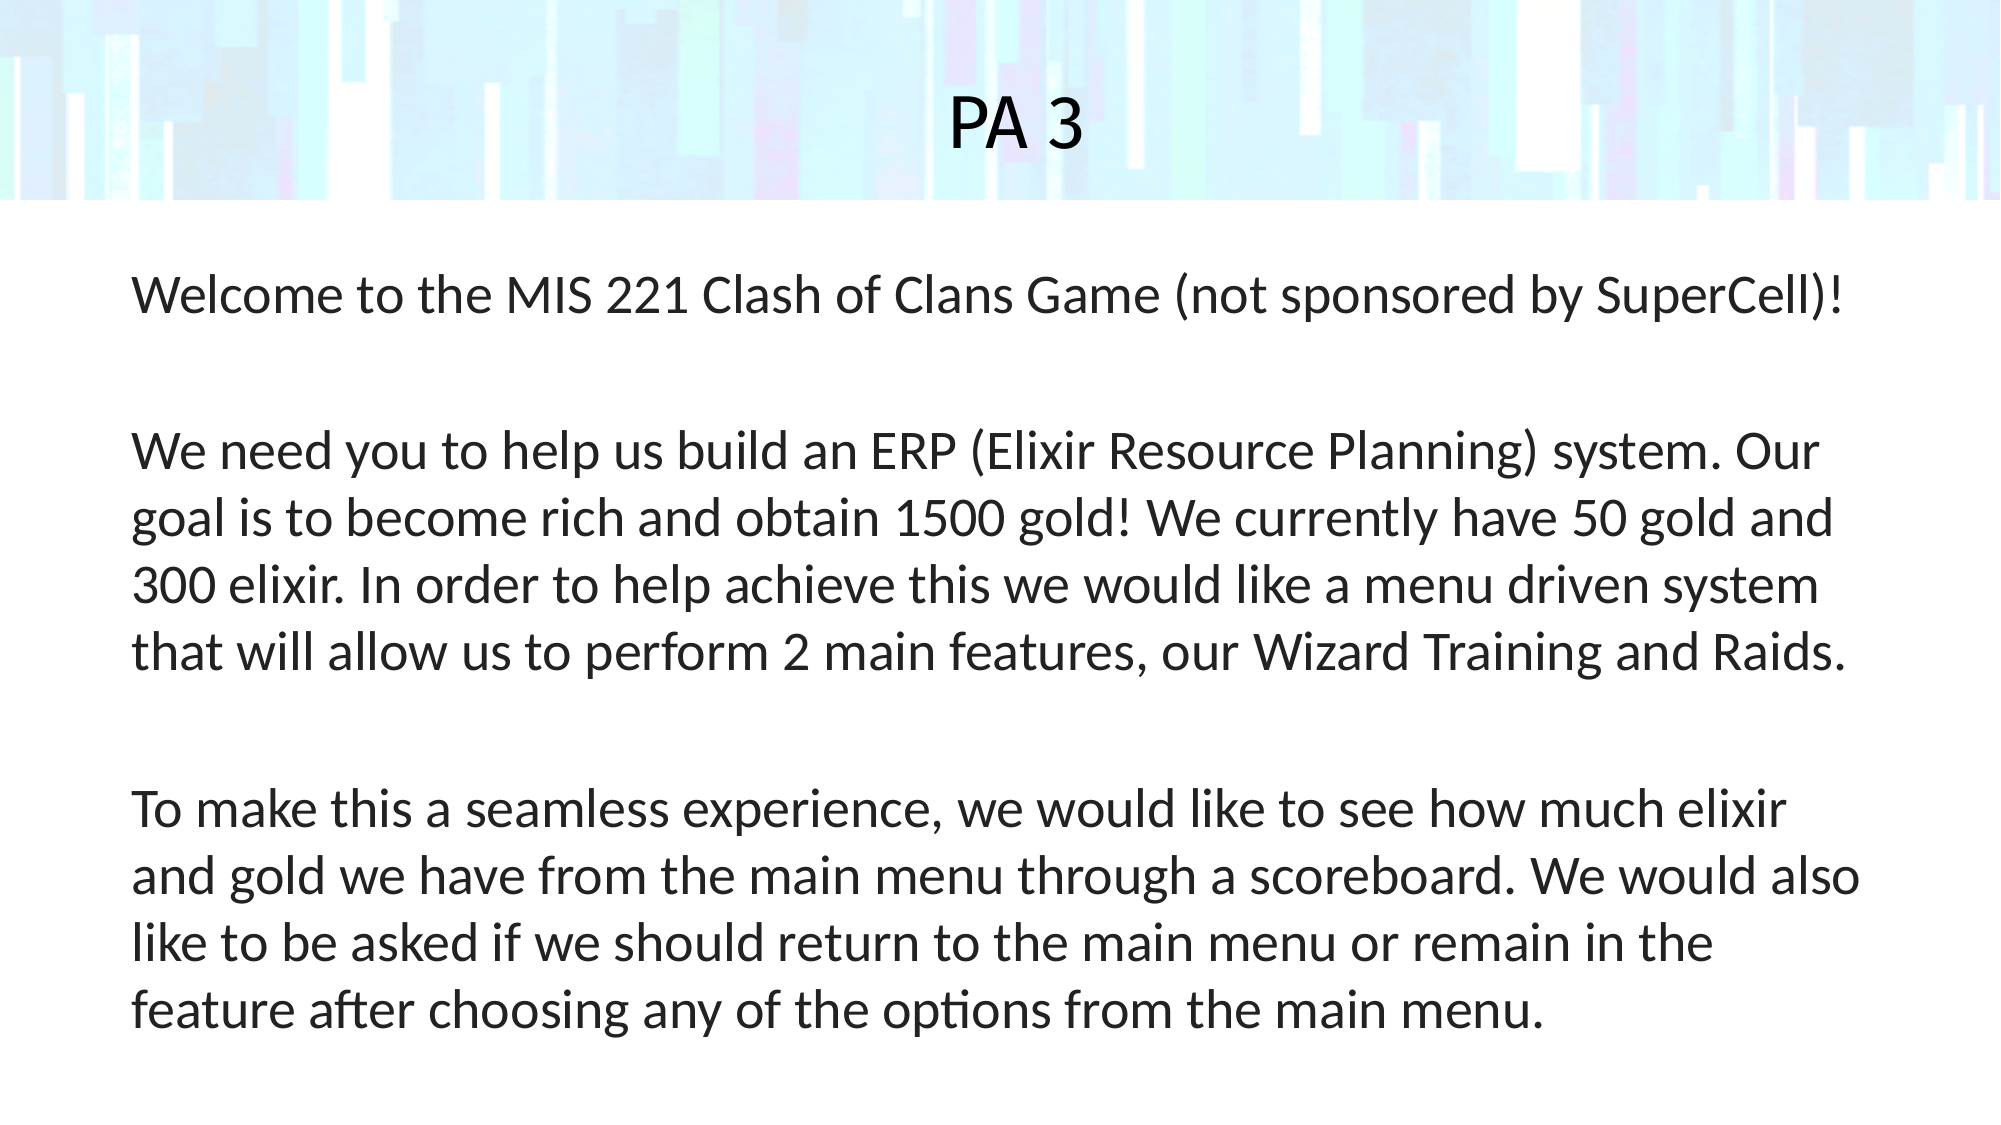

# PA 3
Welcome to the MIS 221 Clash of Clans Game (not sponsored by SuperCell)!

We need you to help us build an ERP (Elixir Resource Planning) system. Our goal is to become rich and obtain 1500 gold! We currently have 50 gold and 300 elixir. In order to help achieve this we would like a menu driven system that will allow us to perform 2 main features, our Wizard Training and Raids.

To make this a seamless experience, we would like to see how much elixir and gold we have from the main menu through a scoreboard. We would also like to be asked if we should return to the main menu or remain in the feature after choosing any of the options from the main menu.